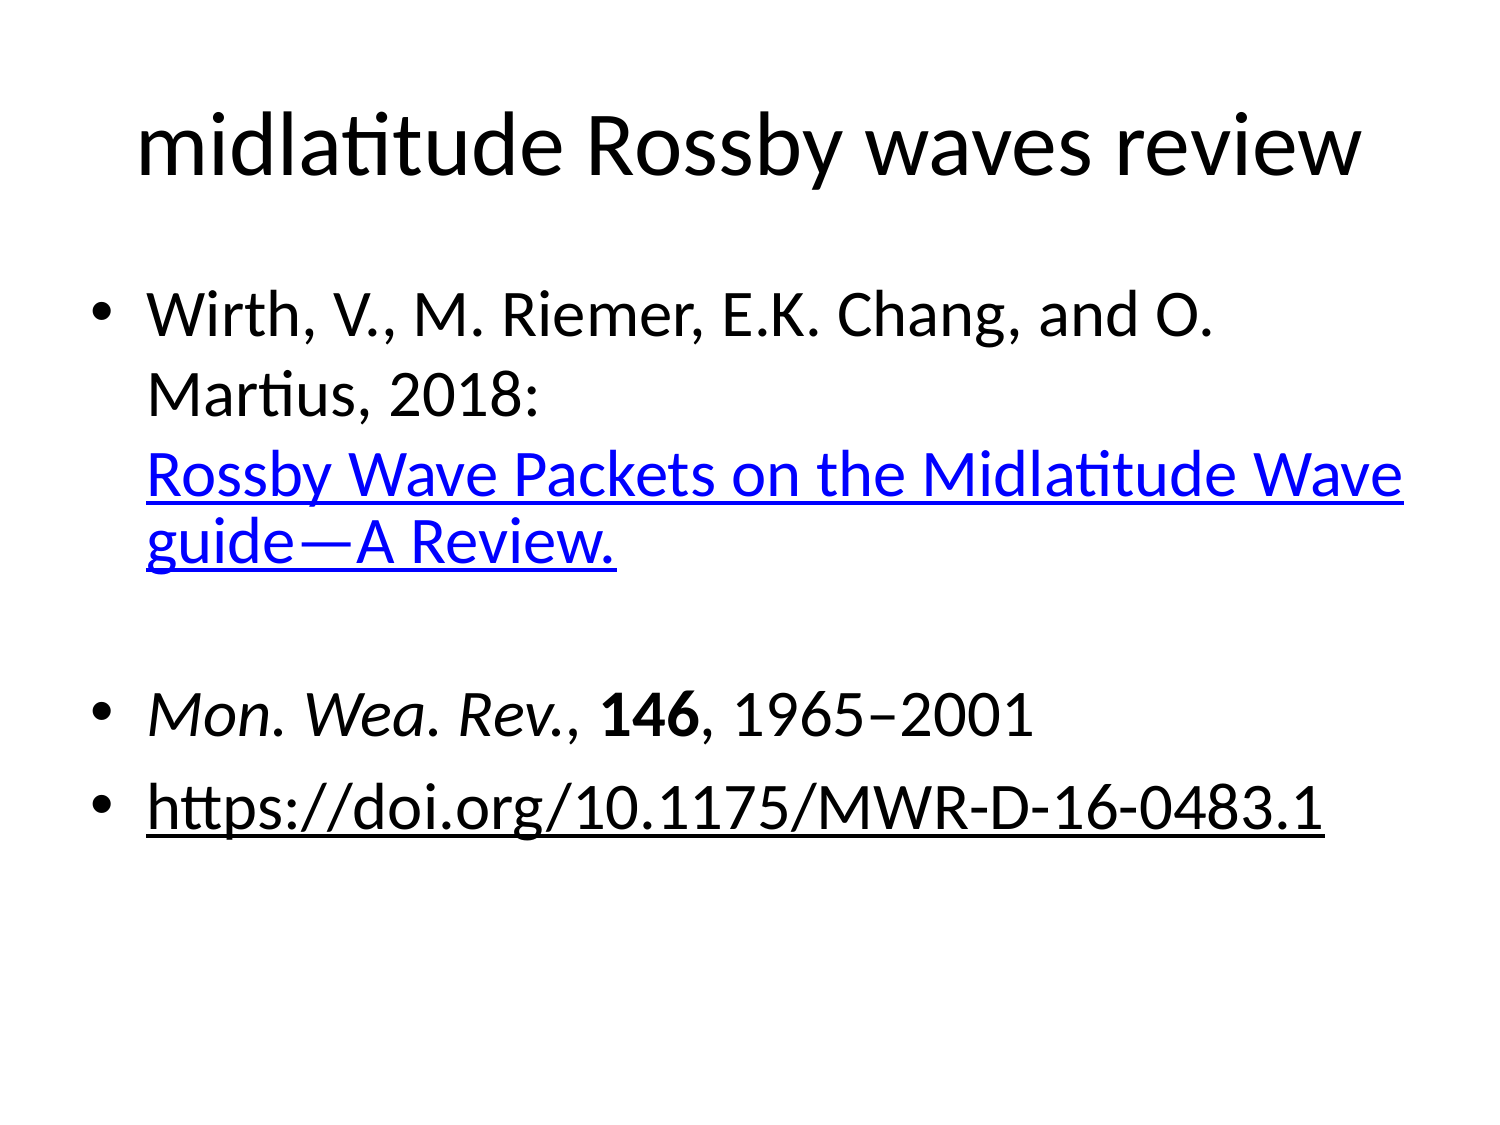

# midlatitude Rossby waves review
Wirth, V., M. Riemer, E.K. Chang, and O. Martius, 2018: Rossby Wave Packets on the Midlatitude Waveguide—A Review.
Mon. Wea. Rev., 146, 1965–2001
https://doi.org/10.1175/MWR-D-16-0483.1